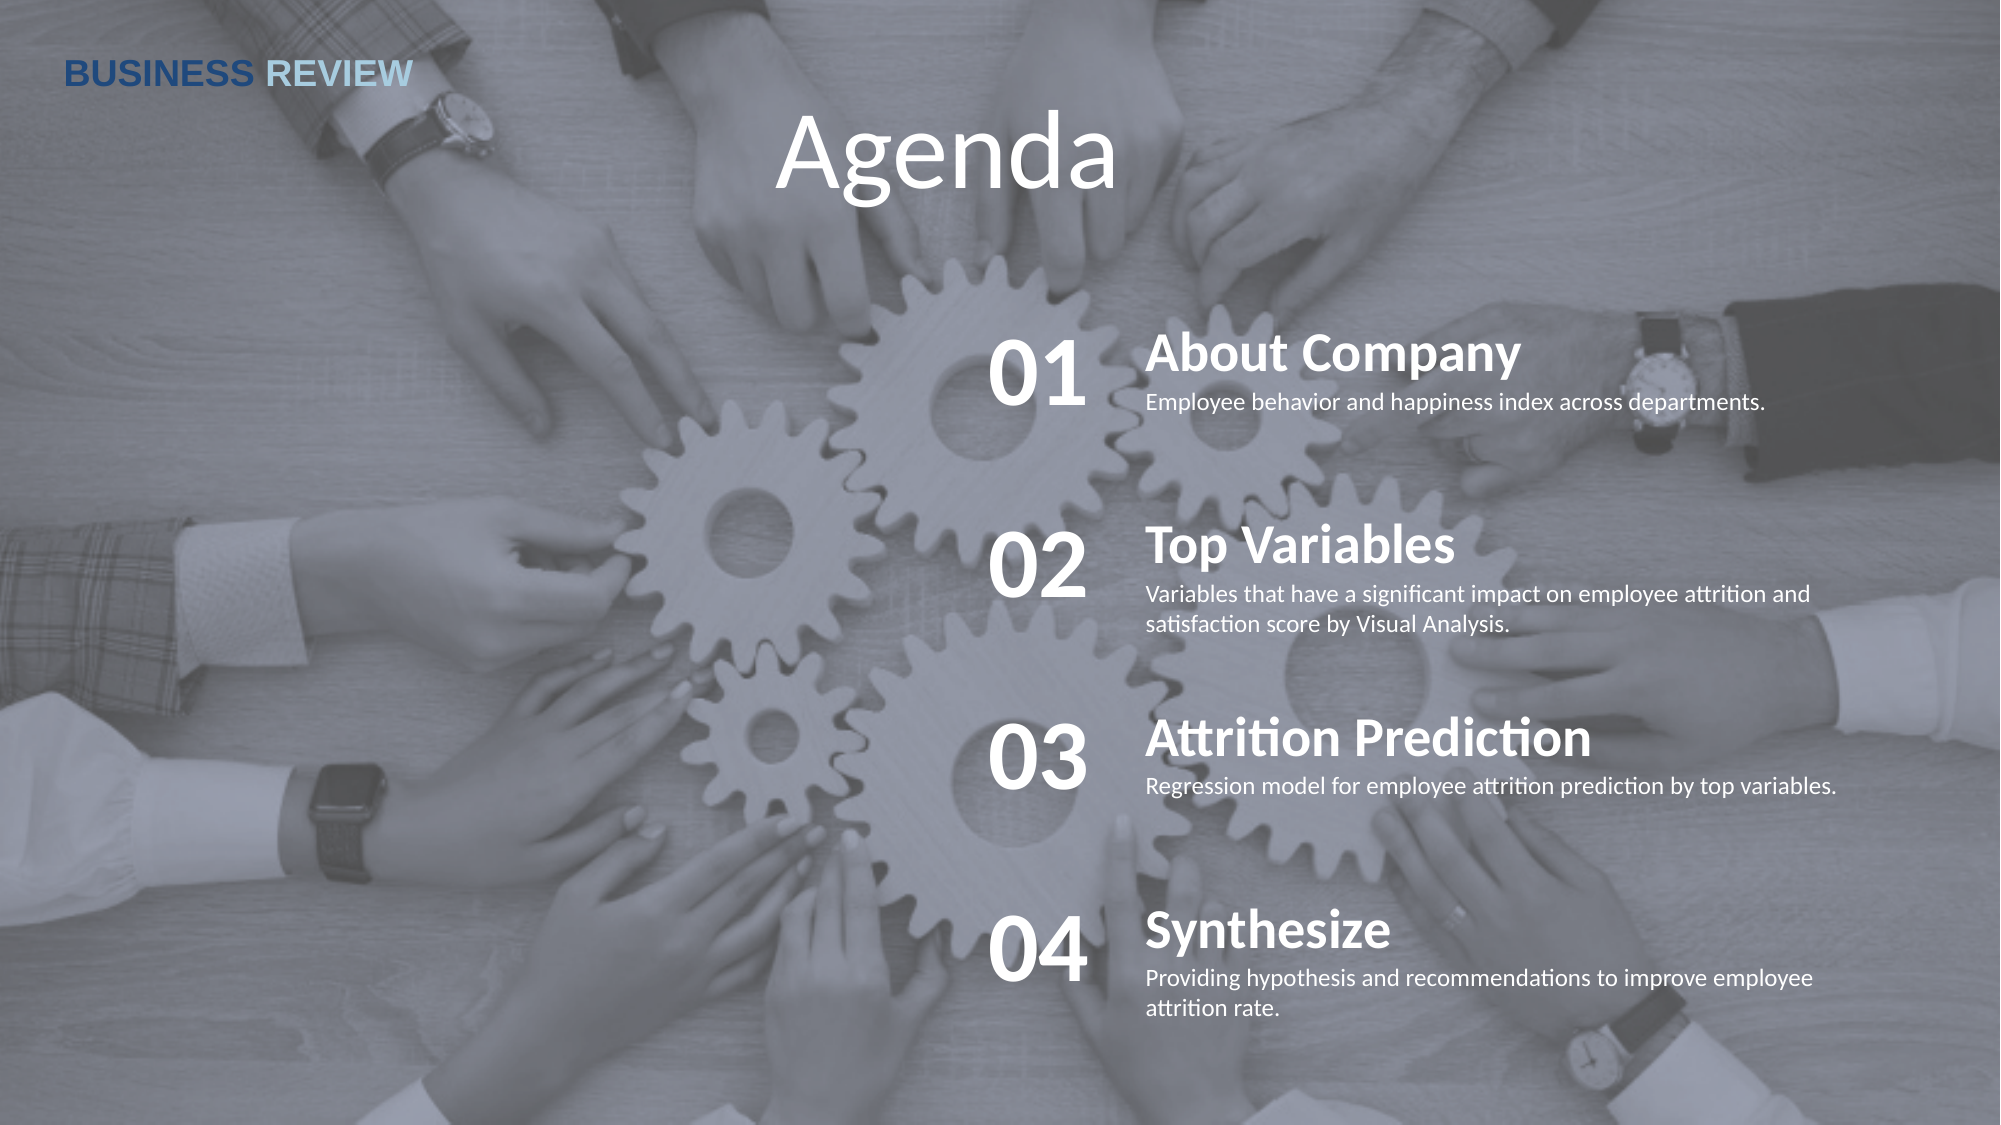

BUSINESS REVIEW
Agenda
01
About Company
Employee behavior and happiness index across departments.
02
Top Variables
Variables that have a significant impact on employee attrition and satisfaction score by Visual Analysis.
03
Attrition Prediction
Regression model for employee attrition prediction by top variables.
04
Synthesize
Providing hypothesis and recommendations to improve employee attrition rate.